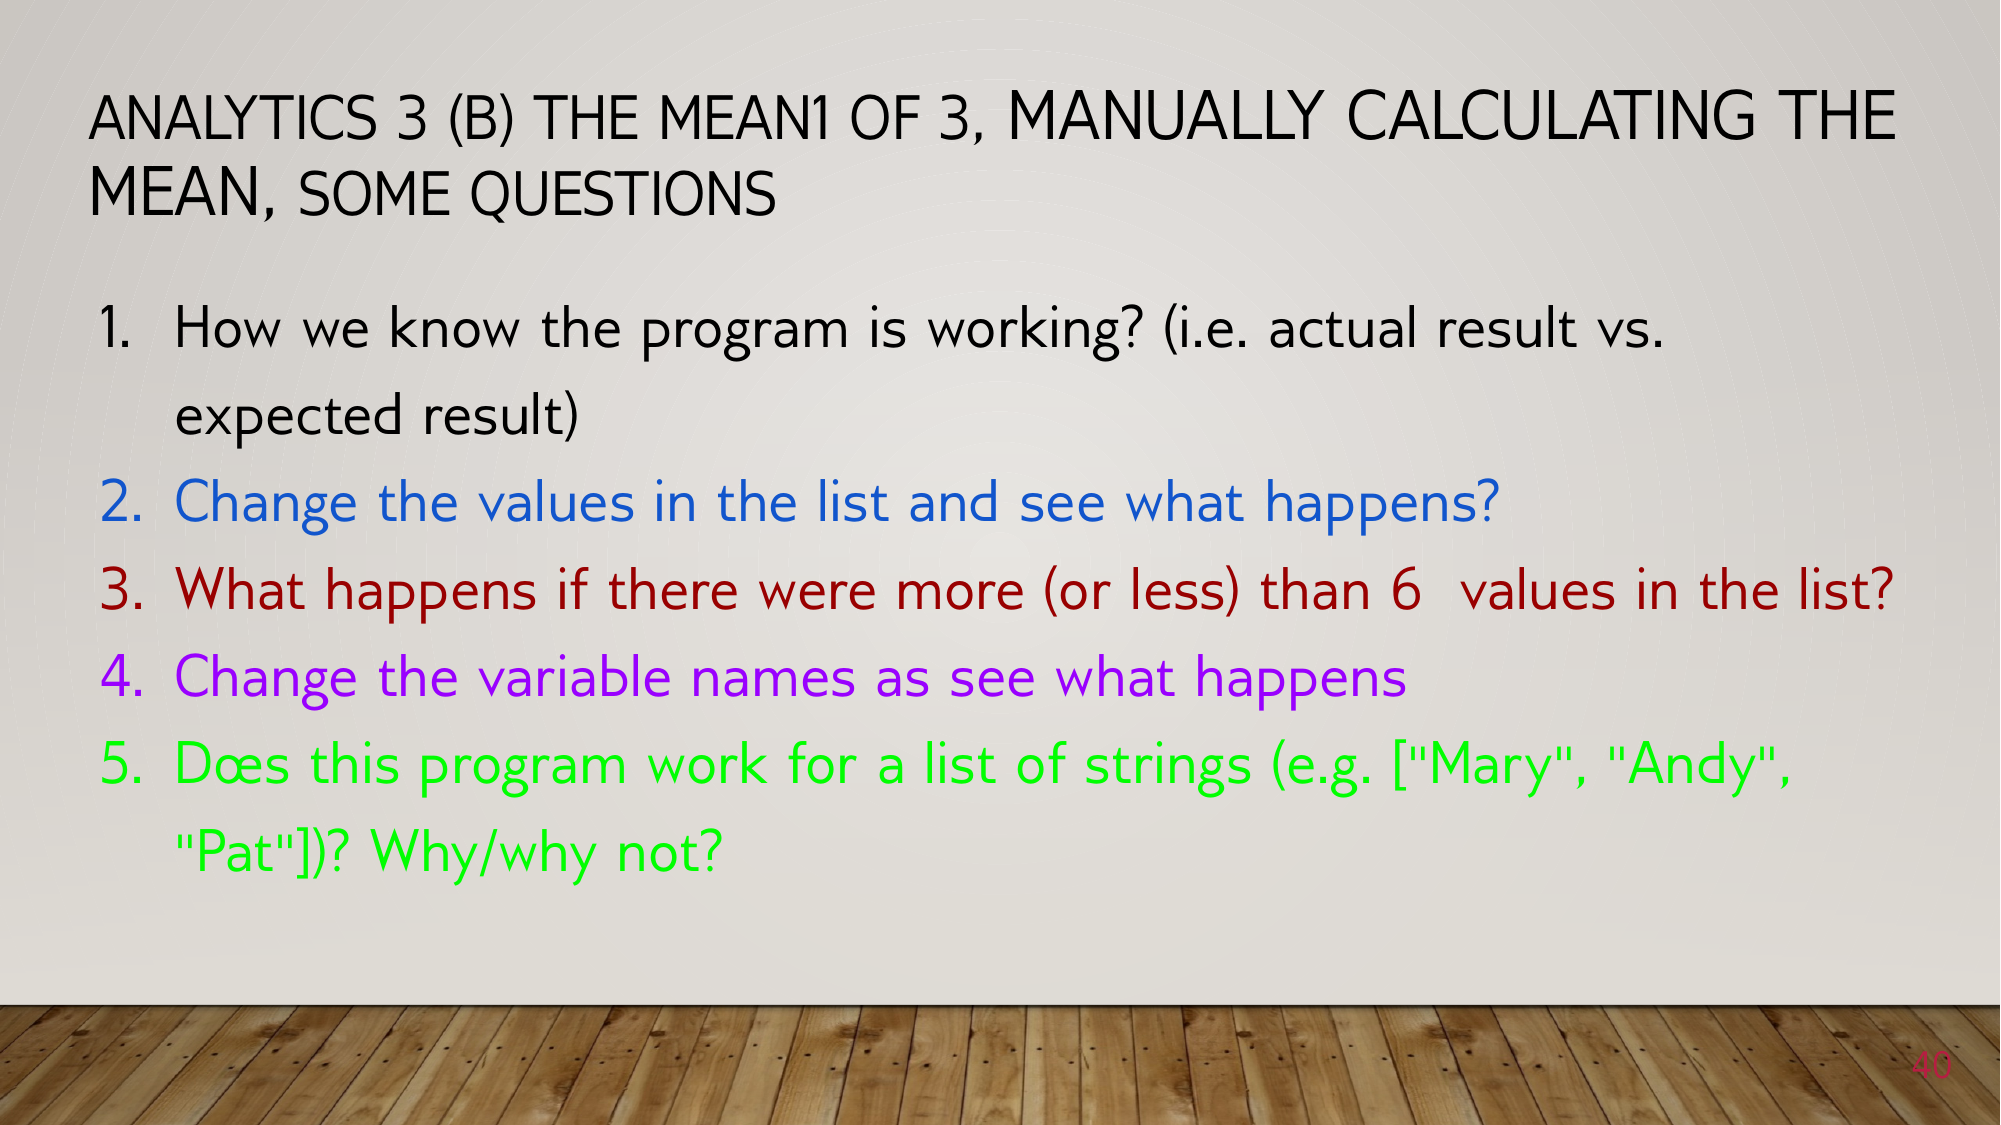

# Analytics 3 (b) The Mean1 of 3, Manually calculating the mean, Some questions
How we know the program is working? (i.e. actual result vs. expected result)
Change the values in the list and see what happens?
What happens if there were more (or less) than 6  values in the list?
Change the variable names as see what happens
Does this program work for a list of strings (e.g. ["Mary", "Andy", "Pat"])? Why/why not?

40